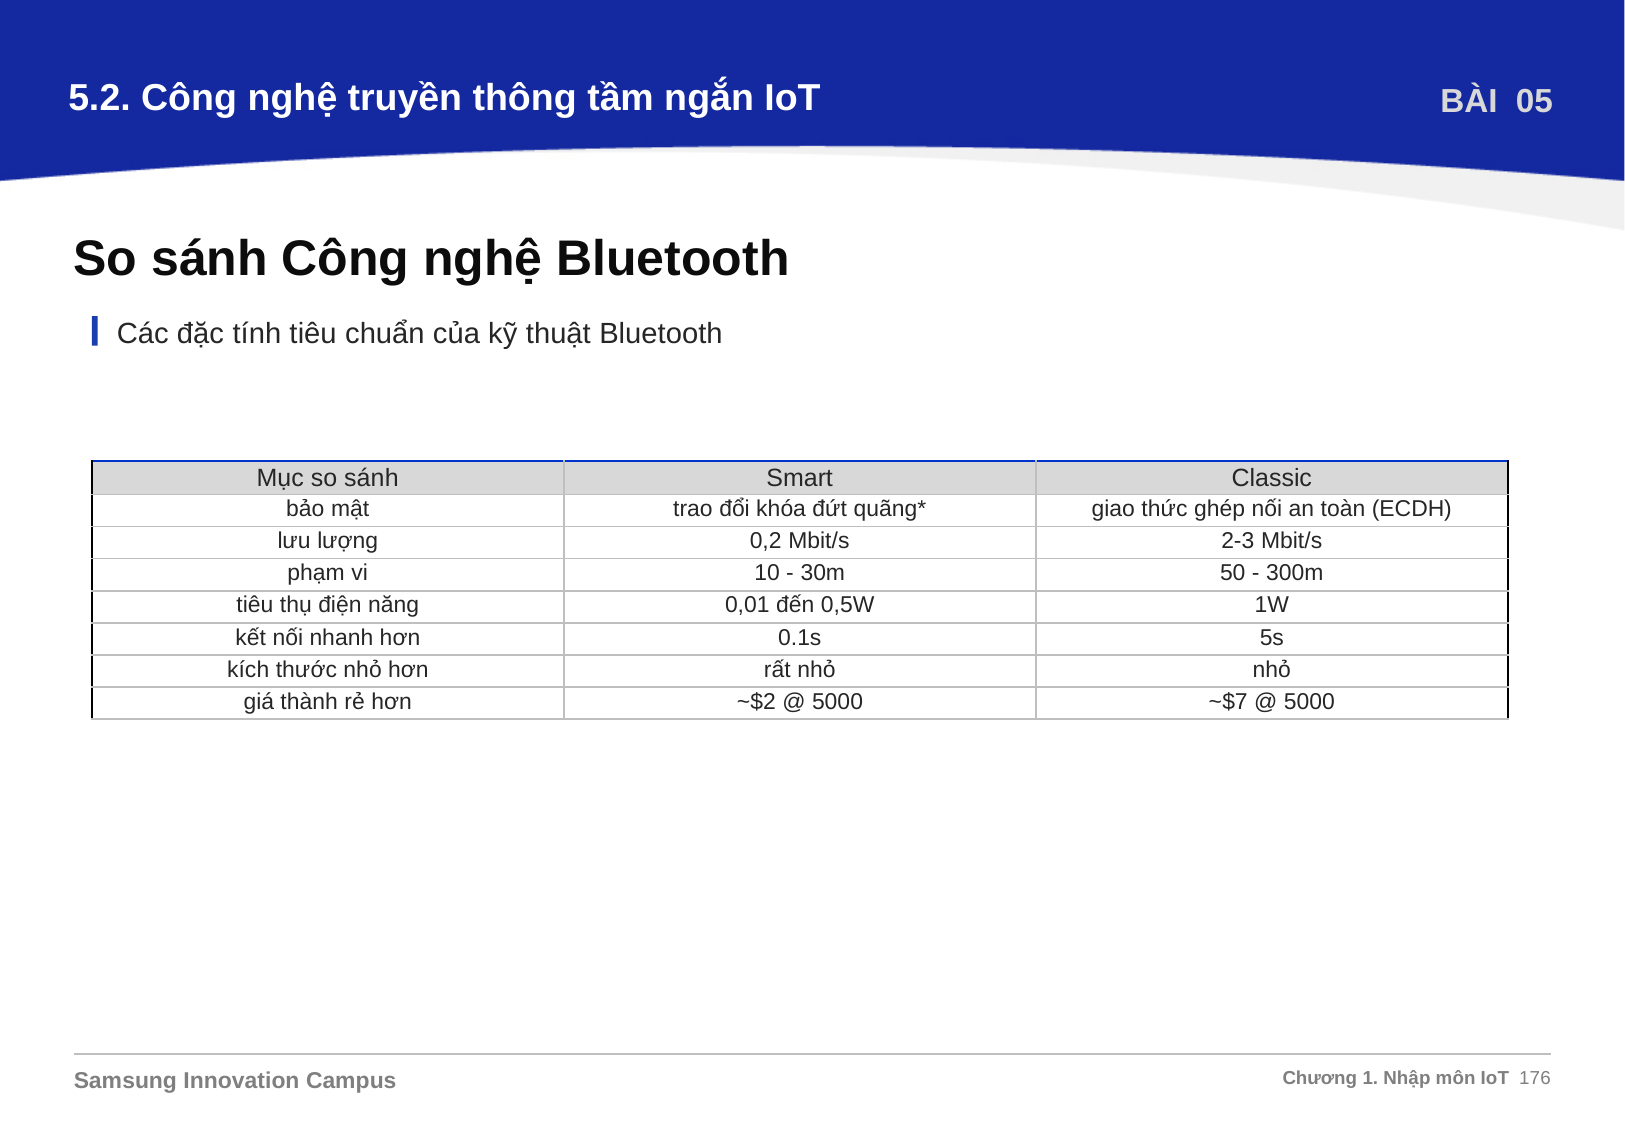

5.2. Công nghệ truyền thông tầm ngắn IoT
BÀI  05
So sánh Công nghệ Bluetooth
Các đặc tính tiêu chuẩn của kỹ thuật Bluetooth

| Mục so sánh | Smart | Classic |
| --- | --- | --- |
| bảo mật | trao đổi khóa đứt quãng\* | giao thức ghép nối an toàn (ECDH) |
| lưu lượng | 0,2 Mbit/s | 2-3 Mbit/s |
| phạm vi | 10 - 30m | 50 - 300m |
| tiêu thụ điện năng | 0,01 đến 0,5W | 1W |
| kết nối nhanh hơn | 0.1s | 5s |
| kích thước nhỏ hơn | rất nhỏ | nhỏ |
| giá thành rẻ hơn | ~$2 @ 5000 | ~$7 @ 5000 |